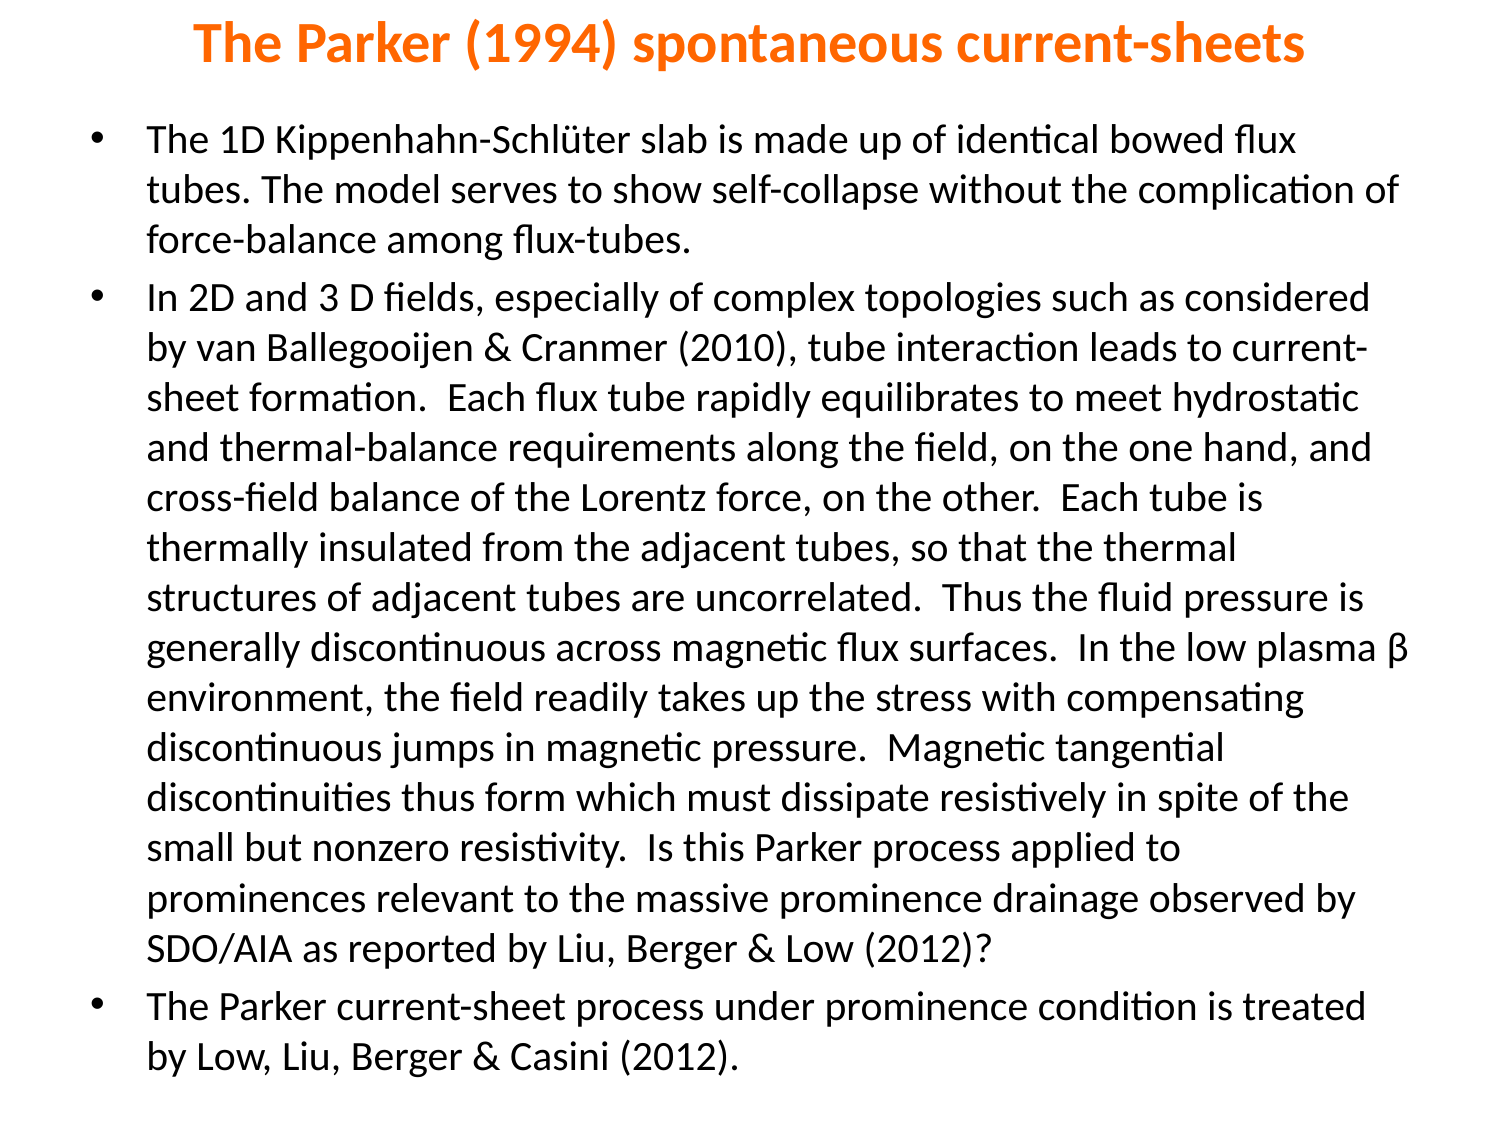

# The Parker (1994) spontaneous current-sheets
The 1D Kippenhahn-Schlüter slab is made up of identical bowed flux tubes. The model serves to show self-collapse without the complication of force-balance among flux-tubes.
In 2D and 3 D fields, especially of complex topologies such as considered by van Ballegooijen & Cranmer (2010), tube interaction leads to current-sheet formation.  Each flux tube rapidly equilibrates to meet hydrostatic and thermal-balance requirements along the field, on the one hand, and cross-field balance of the Lorentz force, on the other.  Each tube is thermally insulated from the adjacent tubes, so that the thermal structures of adjacent tubes are uncorrelated.  Thus the fluid pressure is generally discontinuous across magnetic flux surfaces.  In the low plasma β environment, the field readily takes up the stress with compensating discontinuous jumps in magnetic pressure.  Magnetic tangential discontinuities thus form which must dissipate resistively in spite of the small but nonzero resistivity.  Is this Parker process applied to prominences relevant to the massive prominence drainage observed by SDO/AIA as reported by Liu, Berger & Low (2012)?
The Parker current-sheet process under prominence condition is treated by Low, Liu, Berger & Casini (2012).